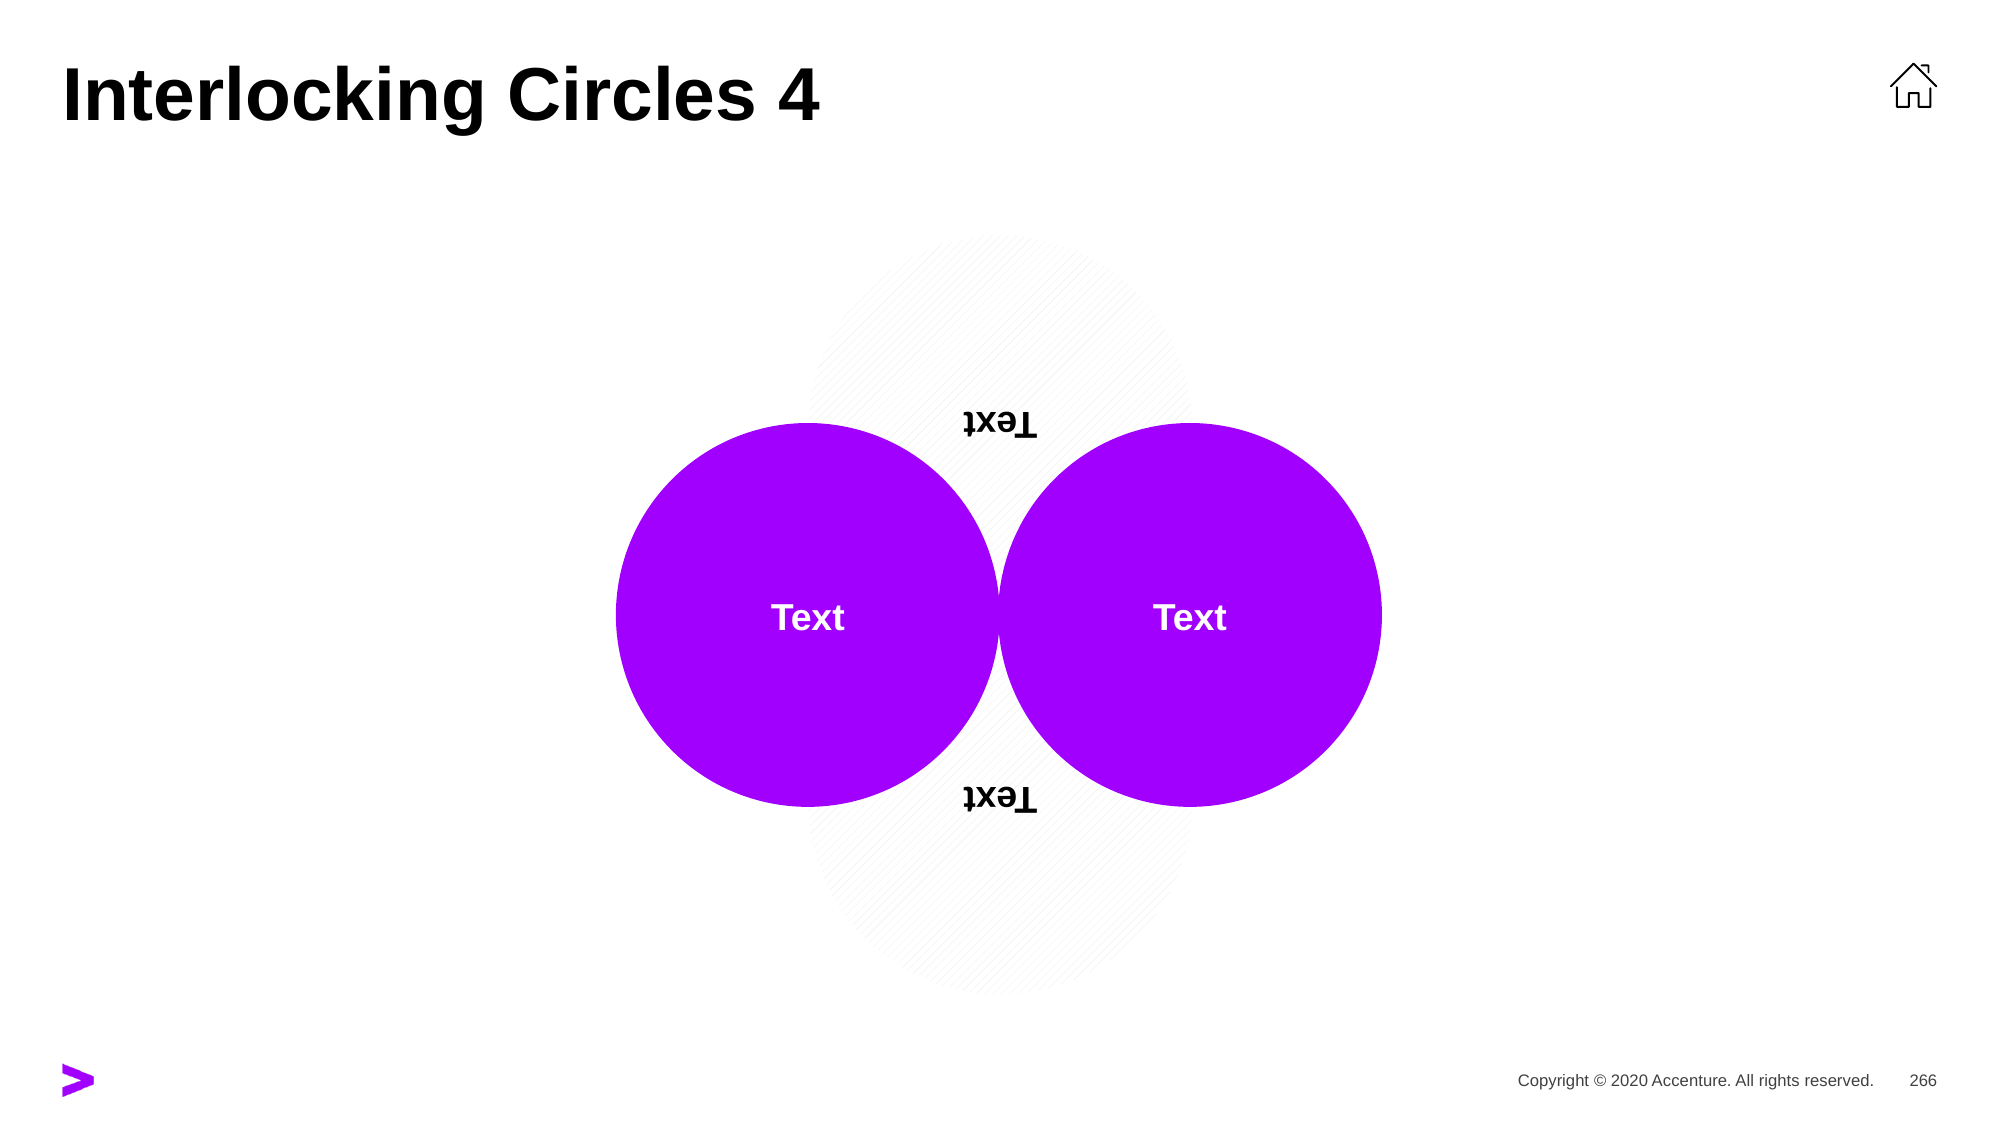

# Interlocking Circles 4

Text
Text
Text
Text